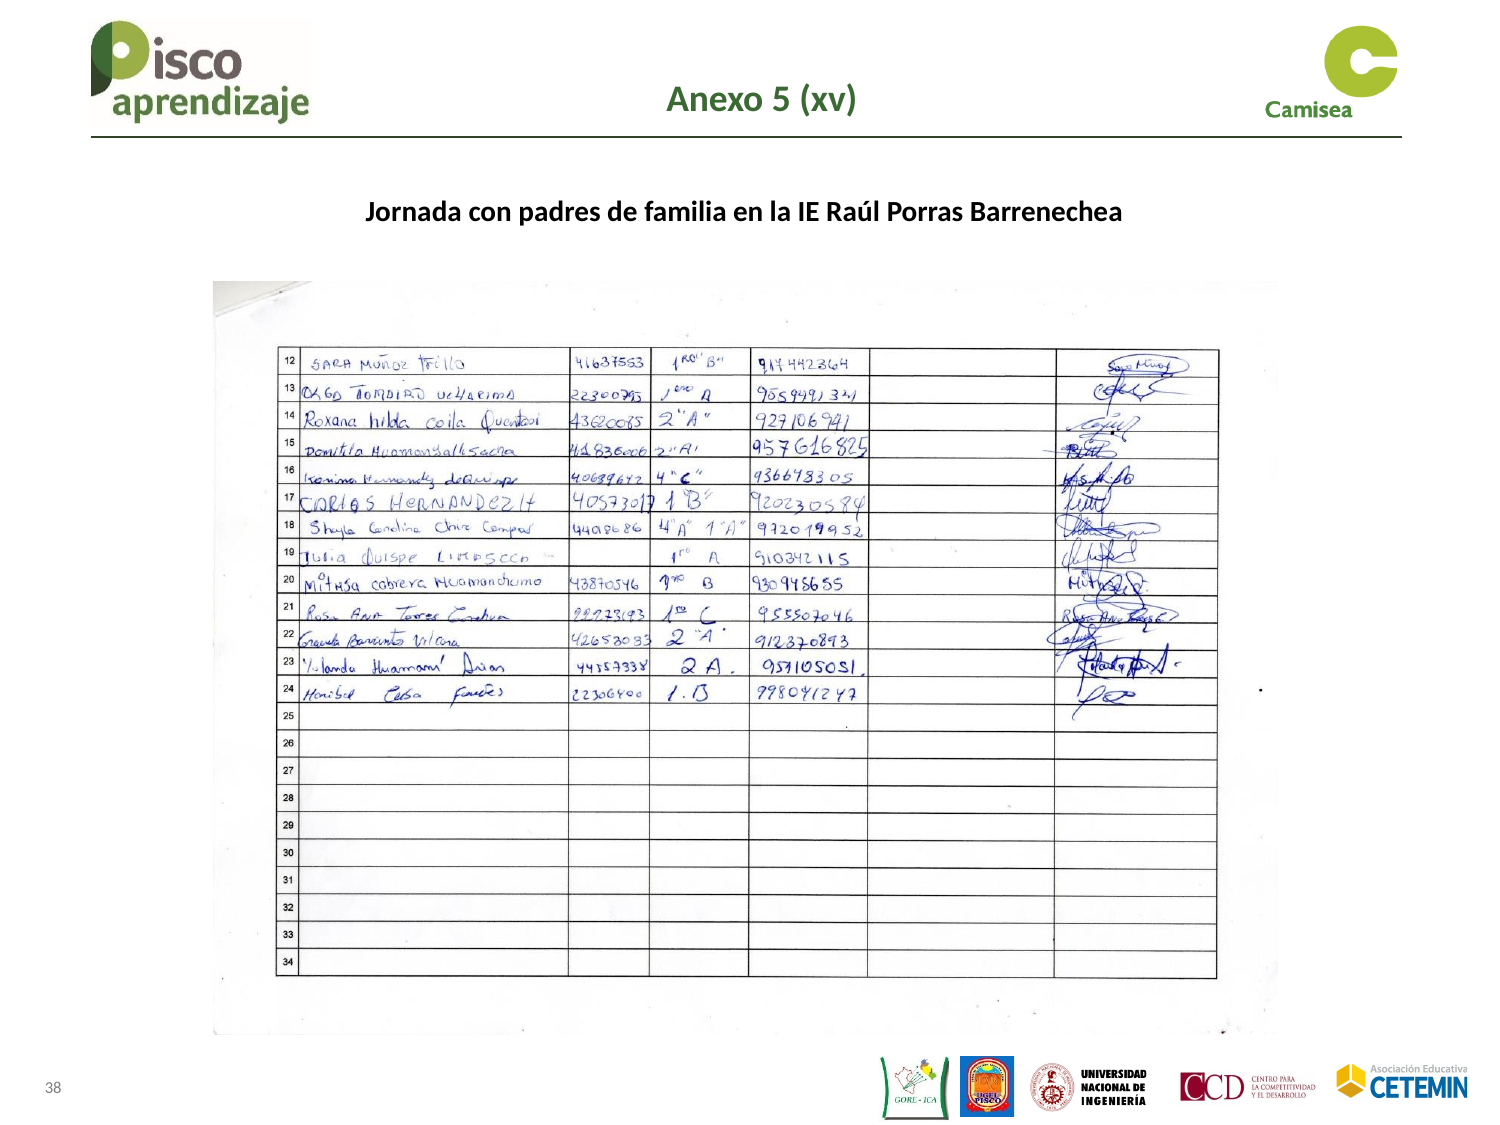

Anexo 5 (xv)

Jornada con padres de familia en la IE Raúl Porras Barrenechea

38